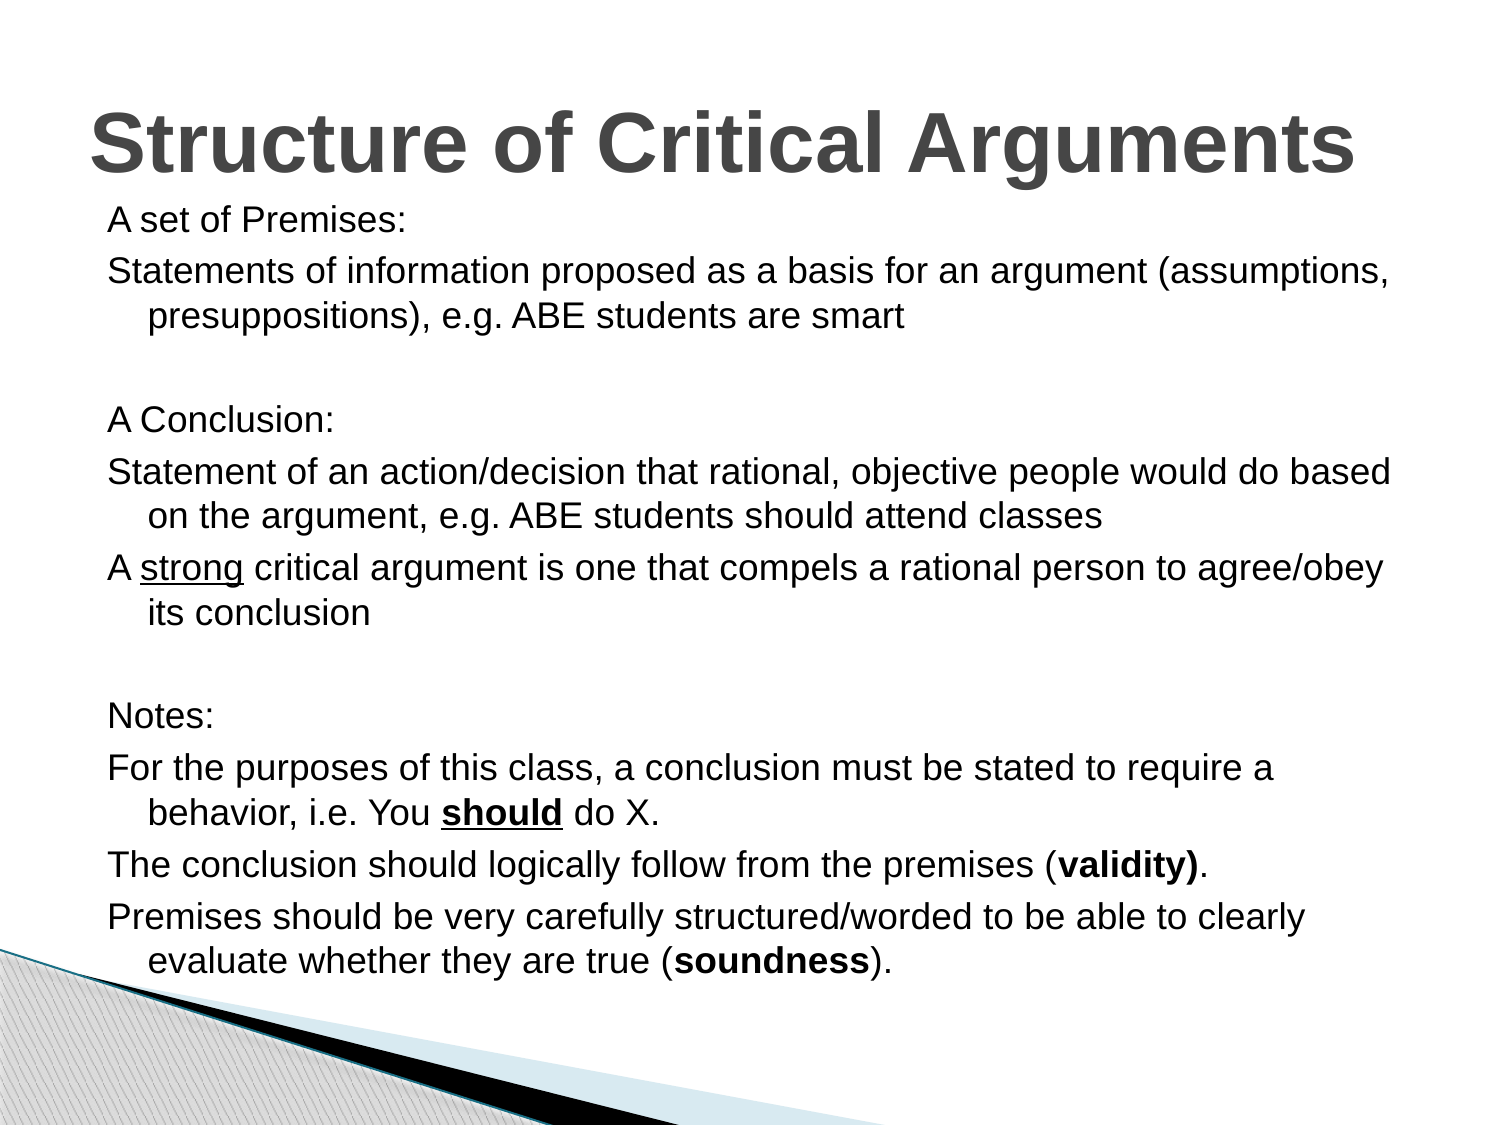

# Structure of Critical Arguments
A set of Premises:
Statements of information proposed as a basis for an argument (assumptions, presuppositions), e.g. ABE students are smart

A Conclusion:
Statement of an action/decision that rational, objective people would do based on the argument, e.g. ABE students should attend classes
A strong critical argument is one that compels a rational person to agree/obey its conclusion

Notes:
For the purposes of this class, a conclusion must be stated to require a behavior, i.e. You should do X.
The conclusion should logically follow from the premises (validity).
Premises should be very carefully structured/worded to be able to clearly evaluate whether they are true (soundness).